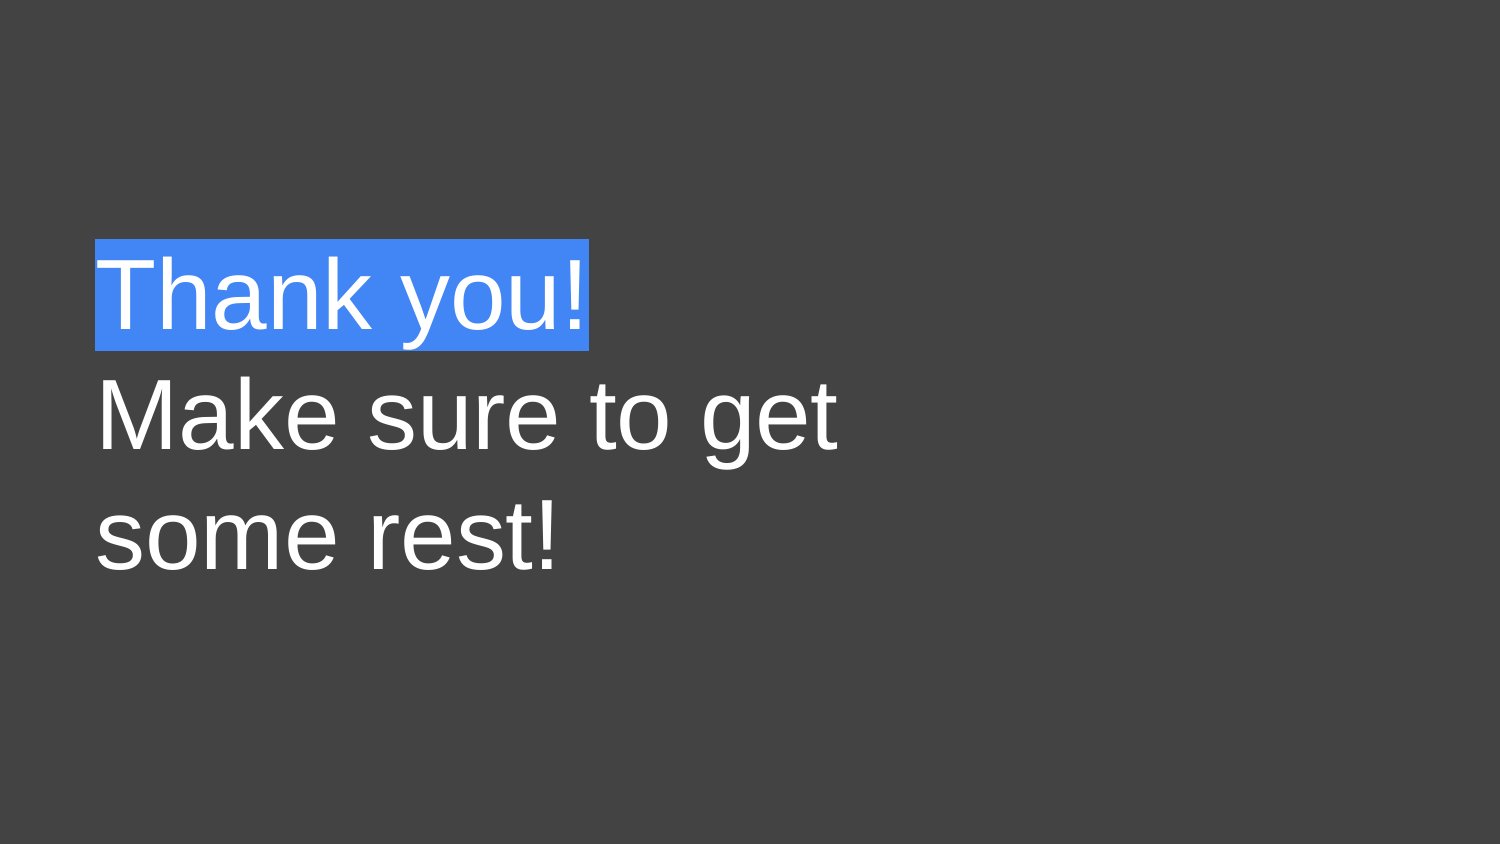

# Thank you! Make sure to get some rest!